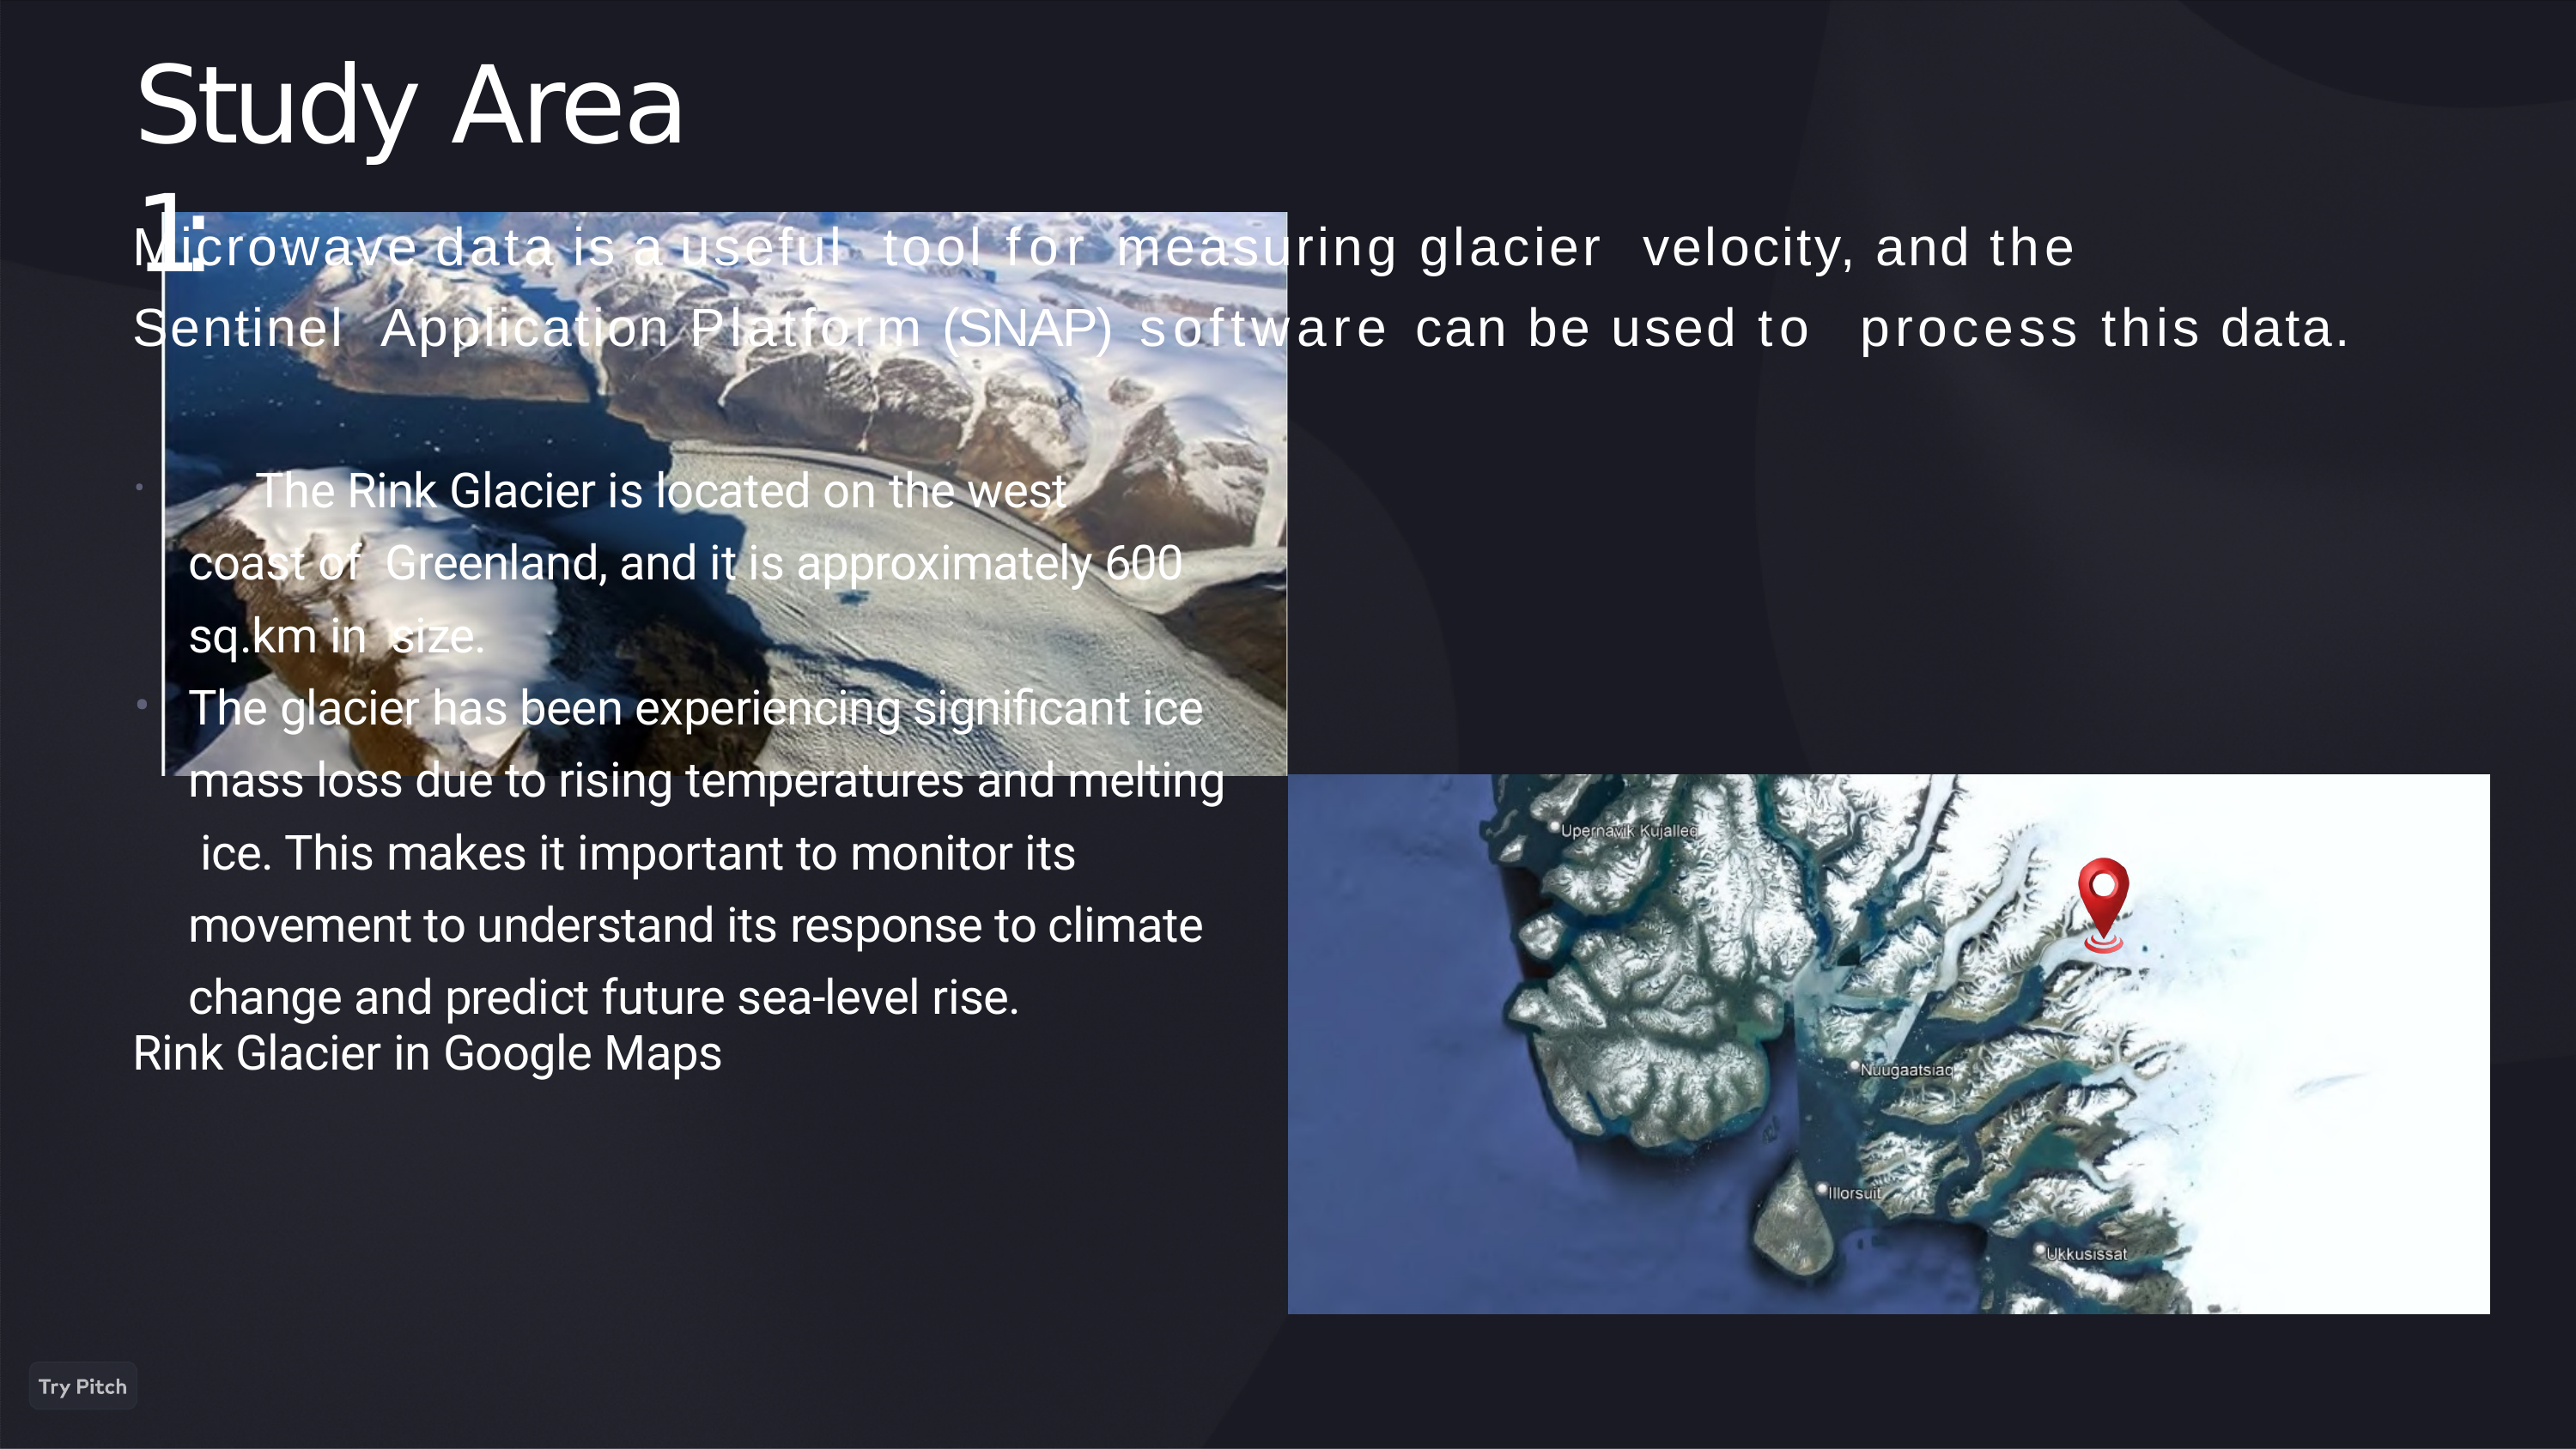

# Study Area 1:
Microwave data is a useful  tool for measuring glacier  velocity, and the Sentinel  Application Platform (SNAP)  software can be used to  process this data.

	The Rink Glacier is located on the west coast of  Greenland, and it is approximately 600 sq.km in  size.
The glacier has been experiencing significant ice  mass loss due to rising temperatures and melting  ice. This makes it important to monitor its  movement to understand its response to climate  change and predict future sea-level rise.
Rink Glacier in Google Maps